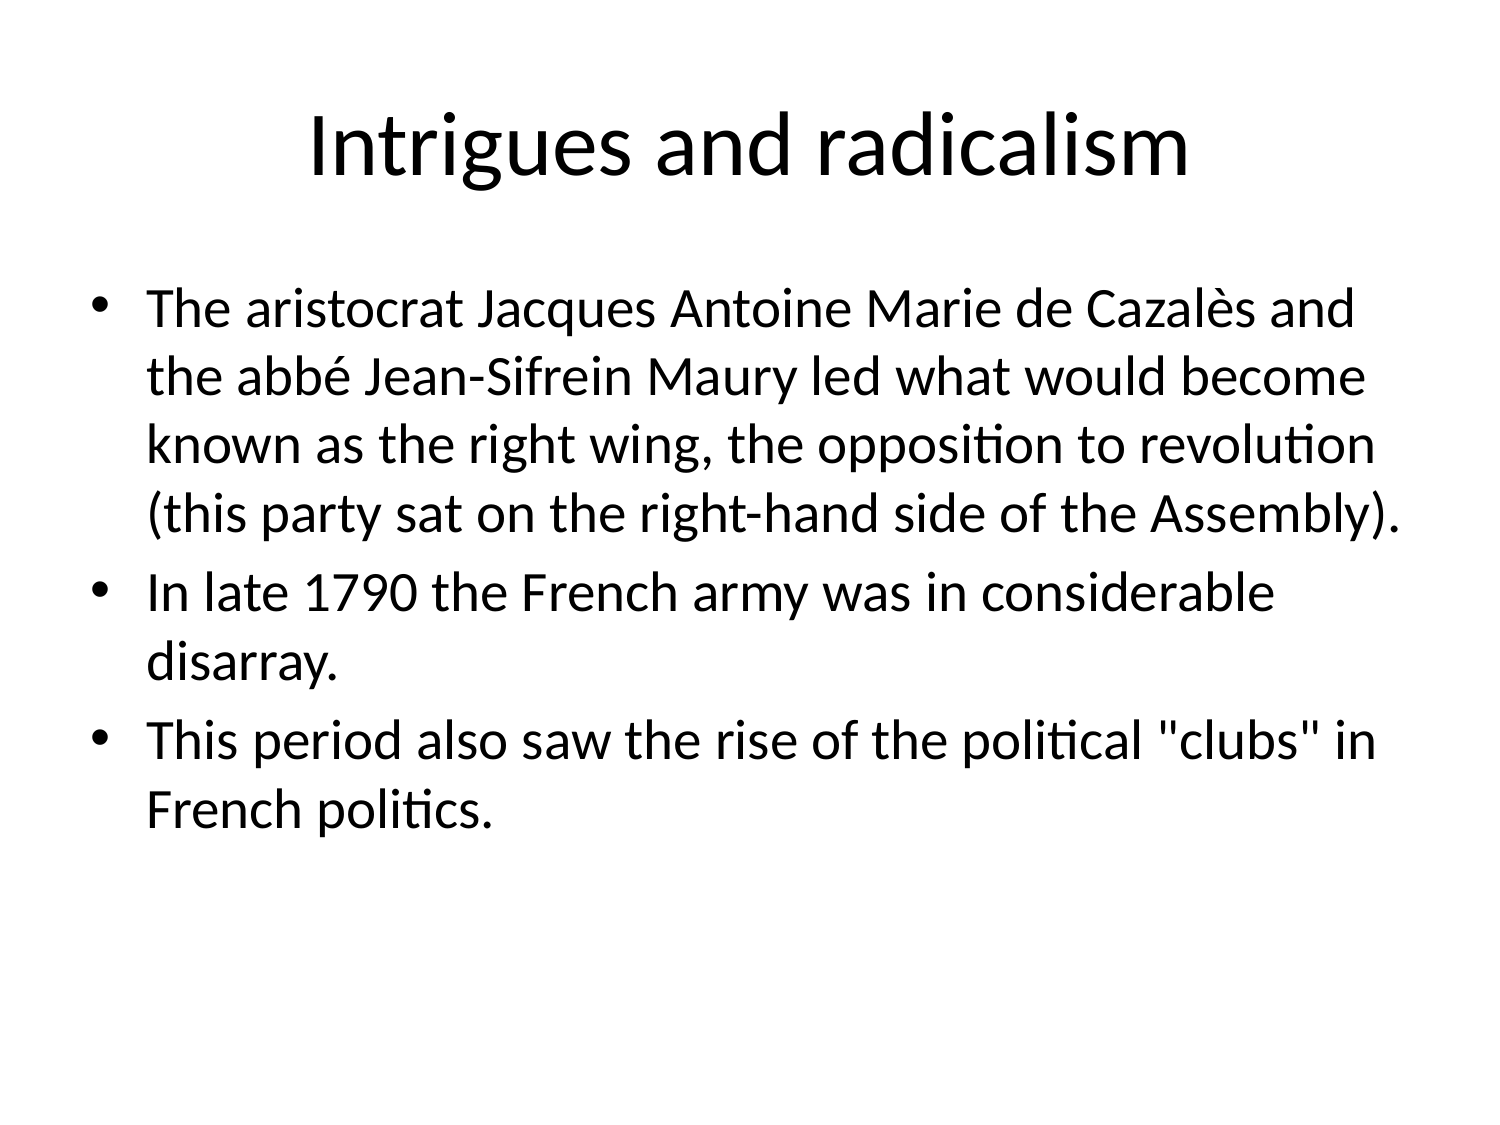

# Intrigues and radicalism
The aristocrat Jacques Antoine Marie de Cazalès and the abbé Jean-Sifrein Maury led what would become known as the right wing, the opposition to revolution (this party sat on the right-hand side of the Assembly).
In late 1790 the French army was in considerable disarray.
This period also saw the rise of the political "clubs" in French politics.